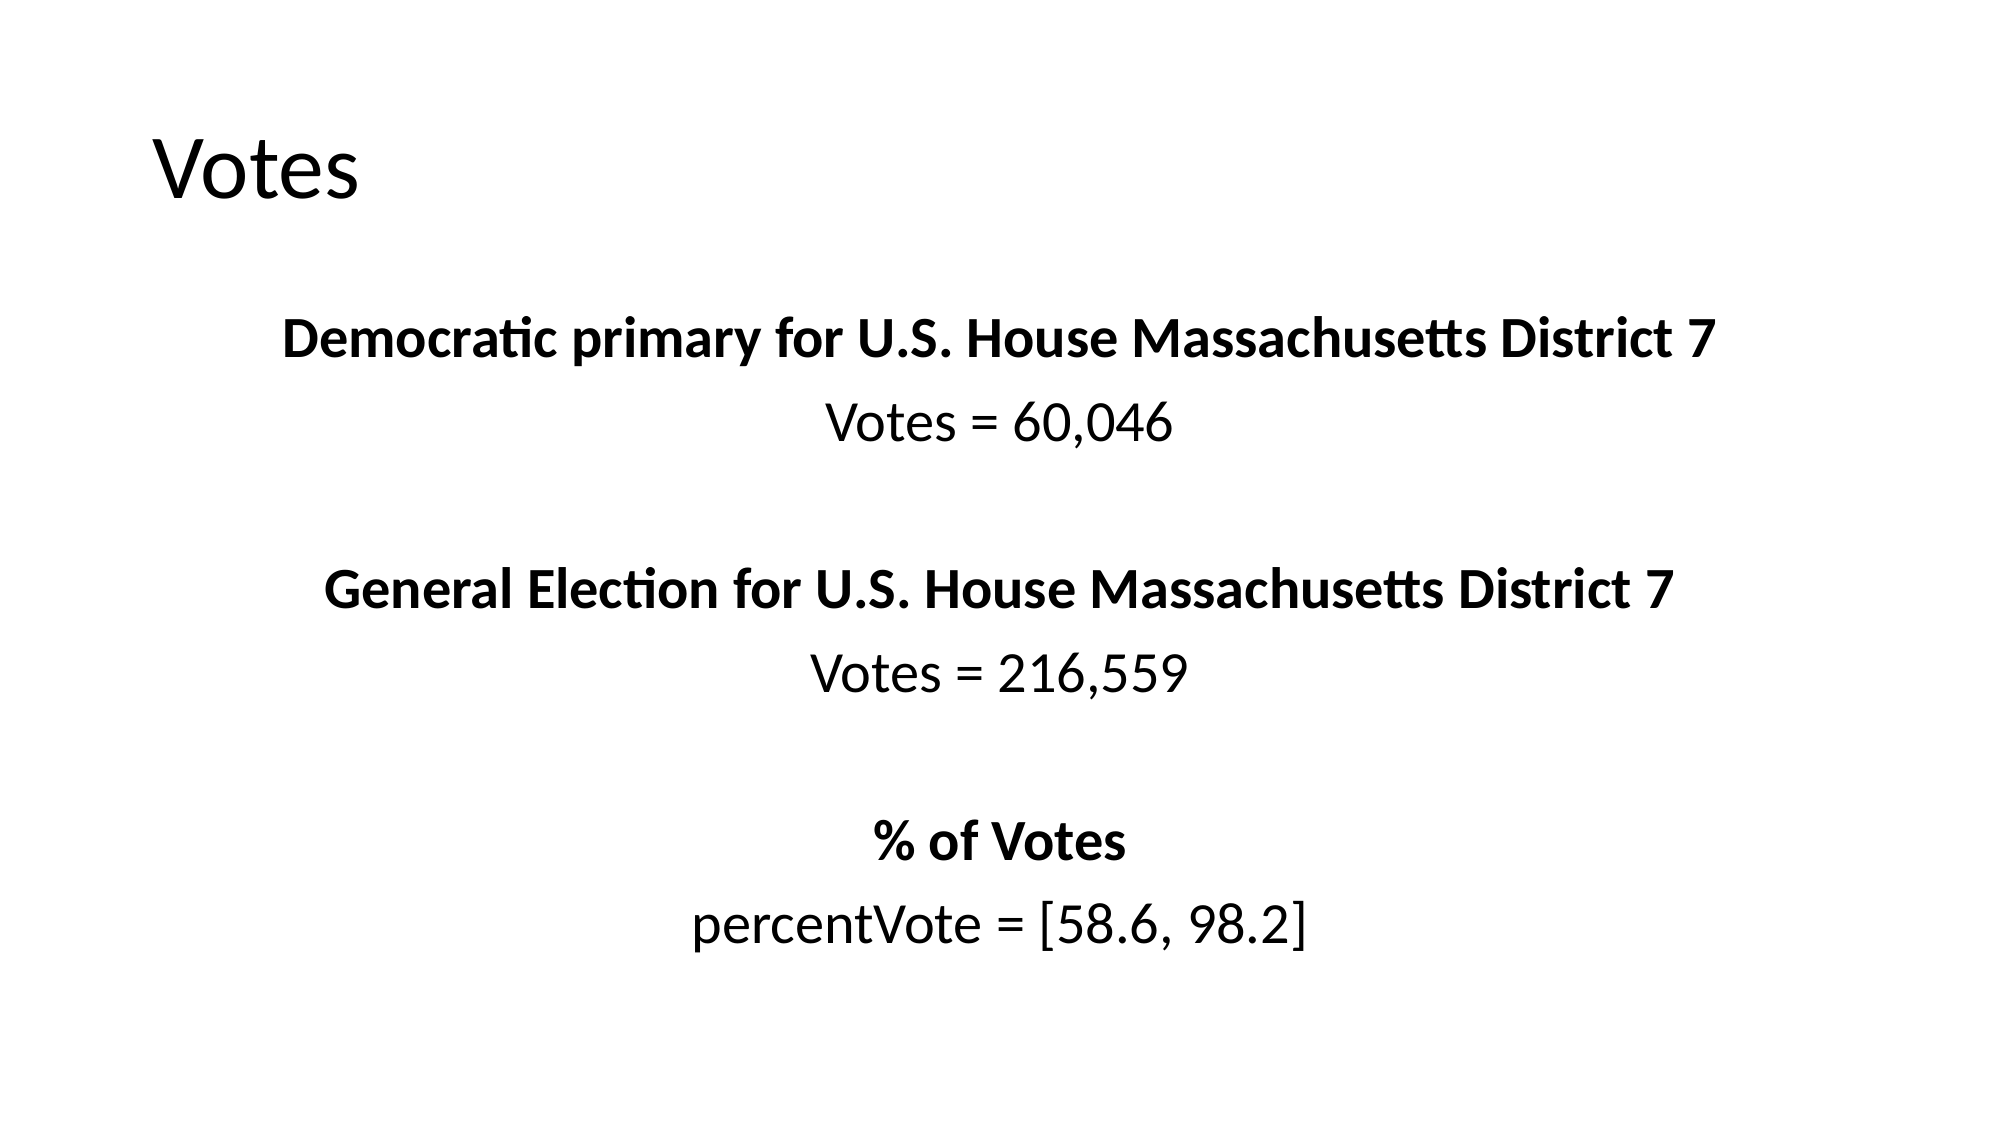

# Votes
Democratic primary for U.S. House Massachusetts District 7
Votes = 60,046

General Election for U.S. House Massachusetts District 7
Votes = 216,559

% of Votes
percentVote = [58.6, 98.2]